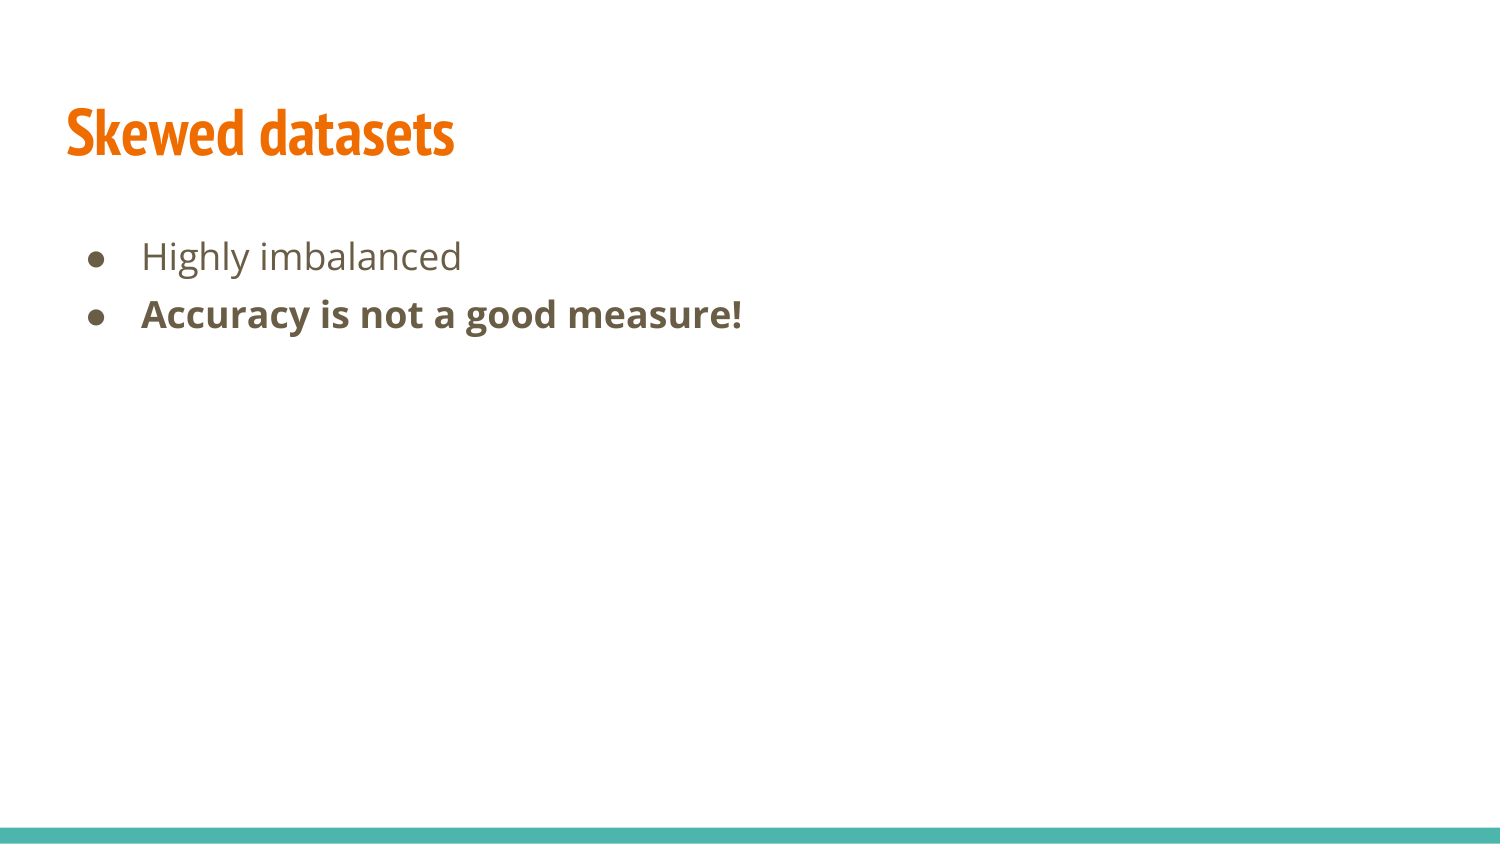

# Skewed datasets

Highly imbalanced
Accuracy is not a good measure!